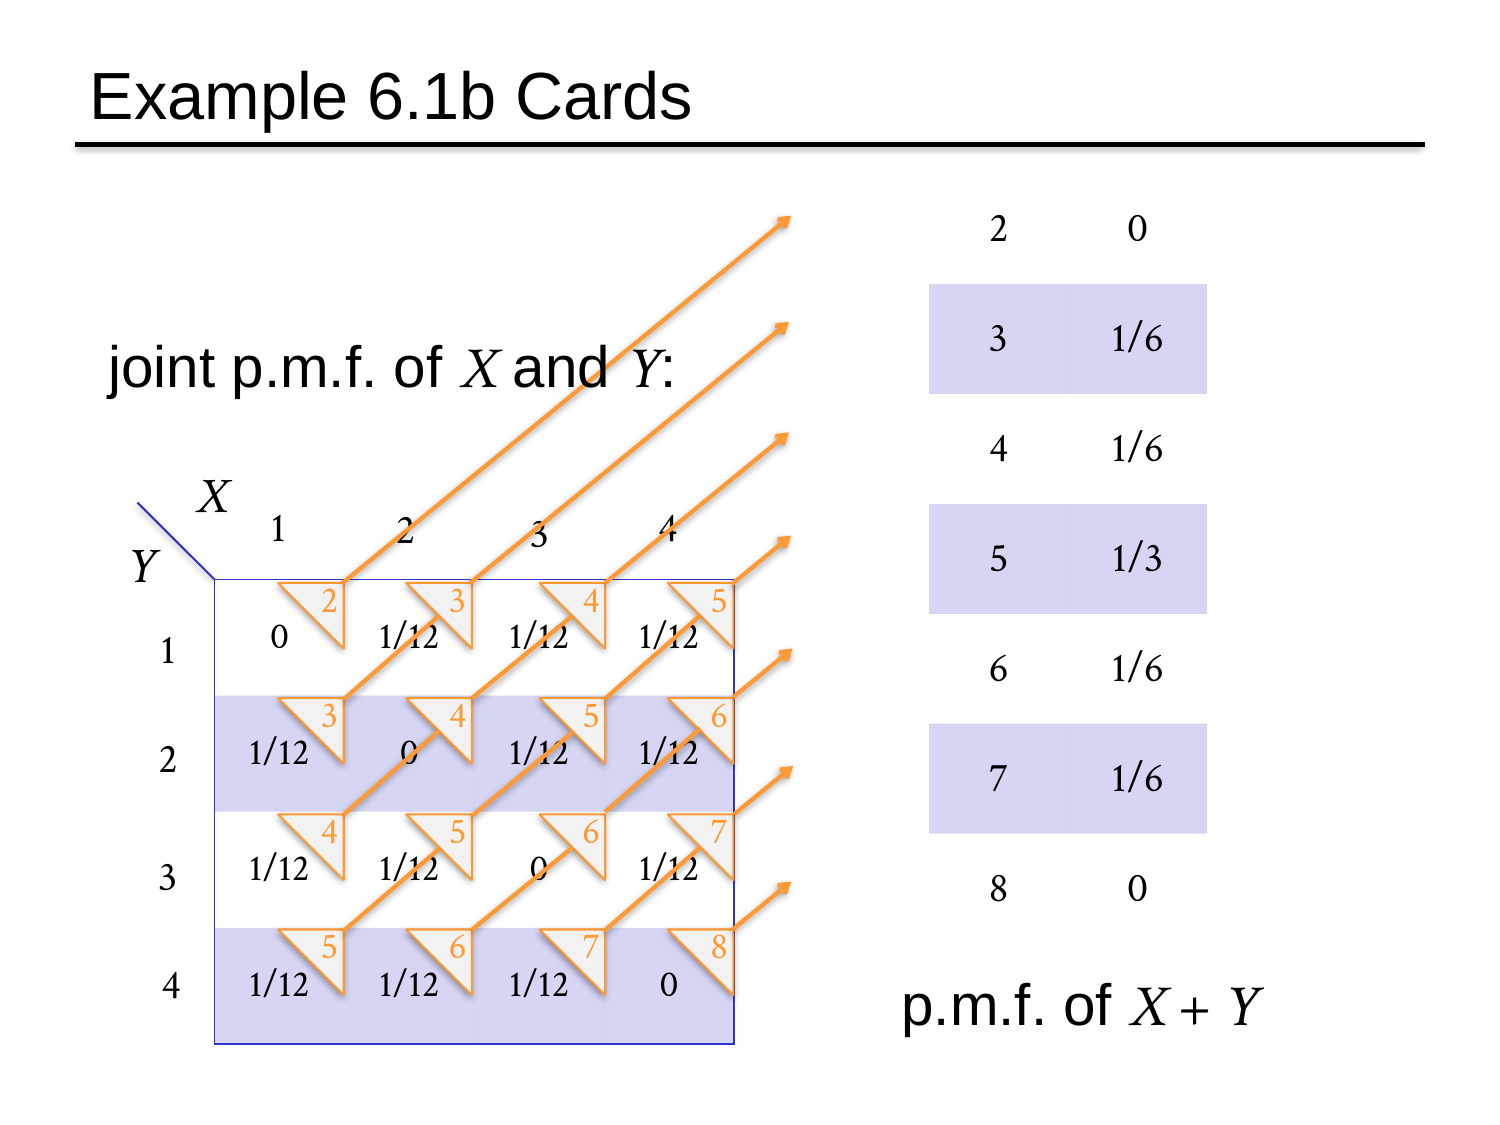

# Example 6.1b Cards
| 2 | 0 |
| --- | --- |
| 3 | 1/6 |
| 4 | 1/6 |
| 5 | 1/3 |
| 6 | 1/6 |
| 7 | 1/6 |
| 8 | 0 |
joint p.m.f. of X and Y:
X
1
4
2
3
Y
2

3

4

5

3

4

5

6

4

5

6

7

5

6

7

8

| 0 | 1/12 | 1/12 | 1/12 |
| --- | --- | --- | --- |
| 1/12 | 0 | 1/12 | 1/12 |
| 1/12 | 1/12 | 0 | 1/12 |
| 1/12 | 1/12 | 1/12 | 0 |
1
2
3
4
p.m.f. of X + Y